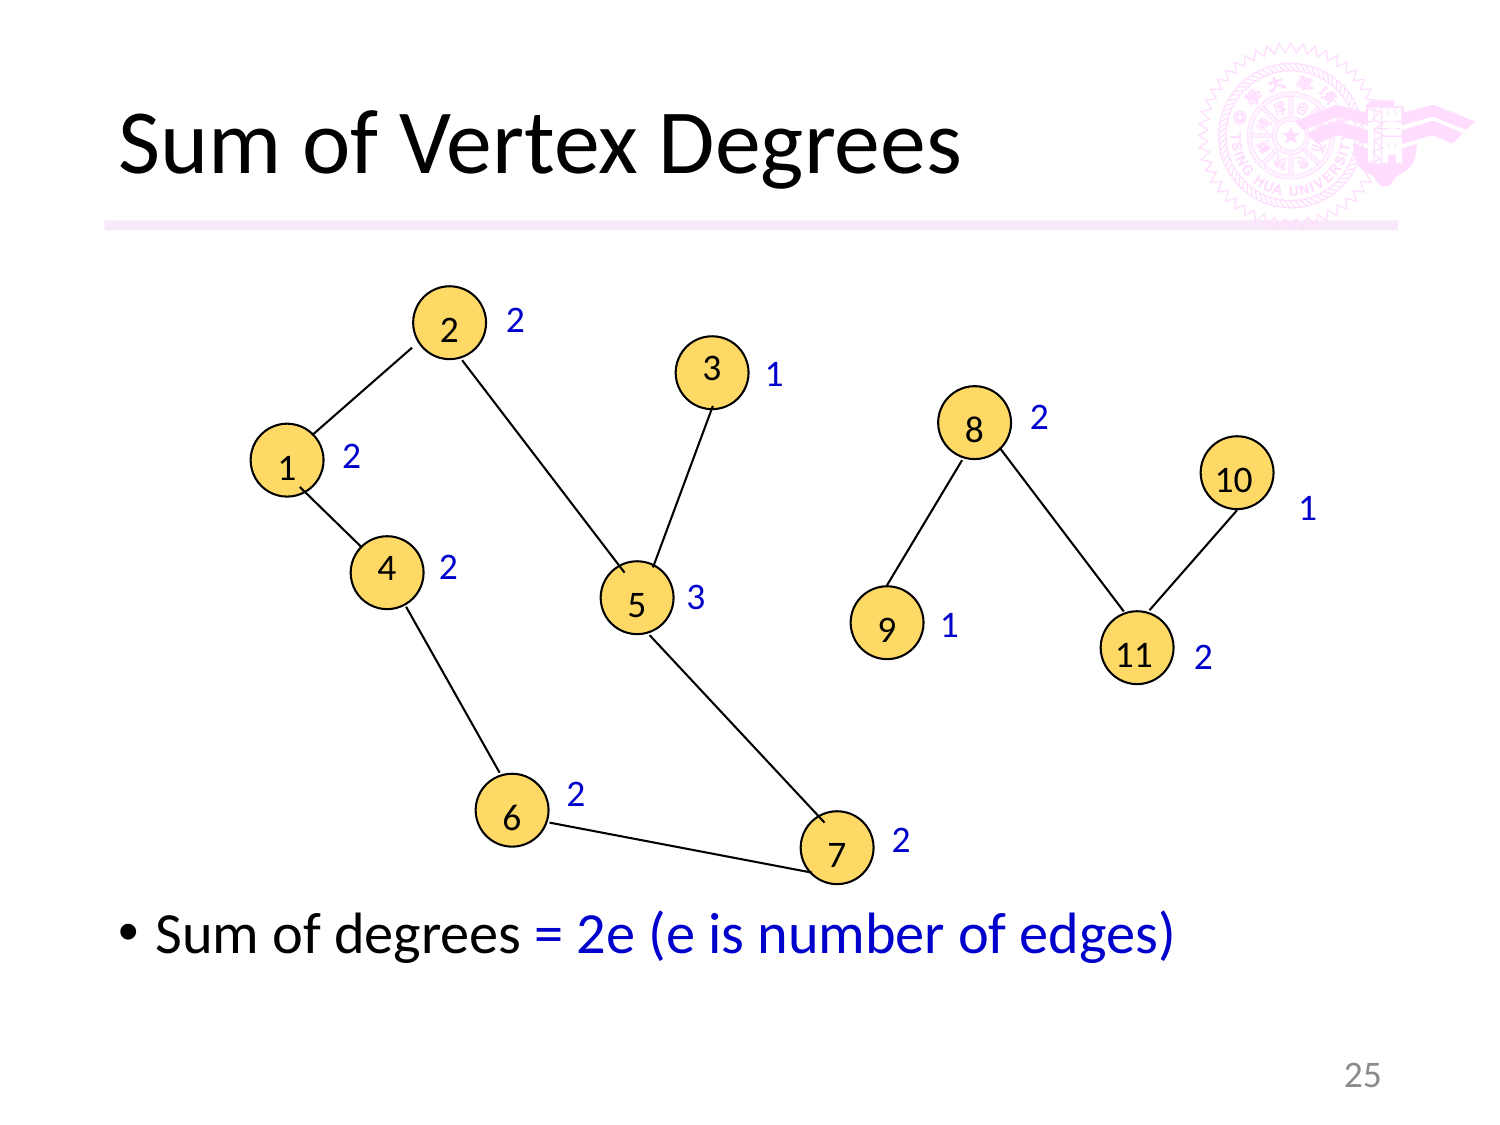

# Sum of Vertex Degrees

2
3

8

1

10

4

5

9

11

6

7
2
1
2
2
1
2
3
1
2
2
2
Sum of degrees = 2e (e is number of edges)
25